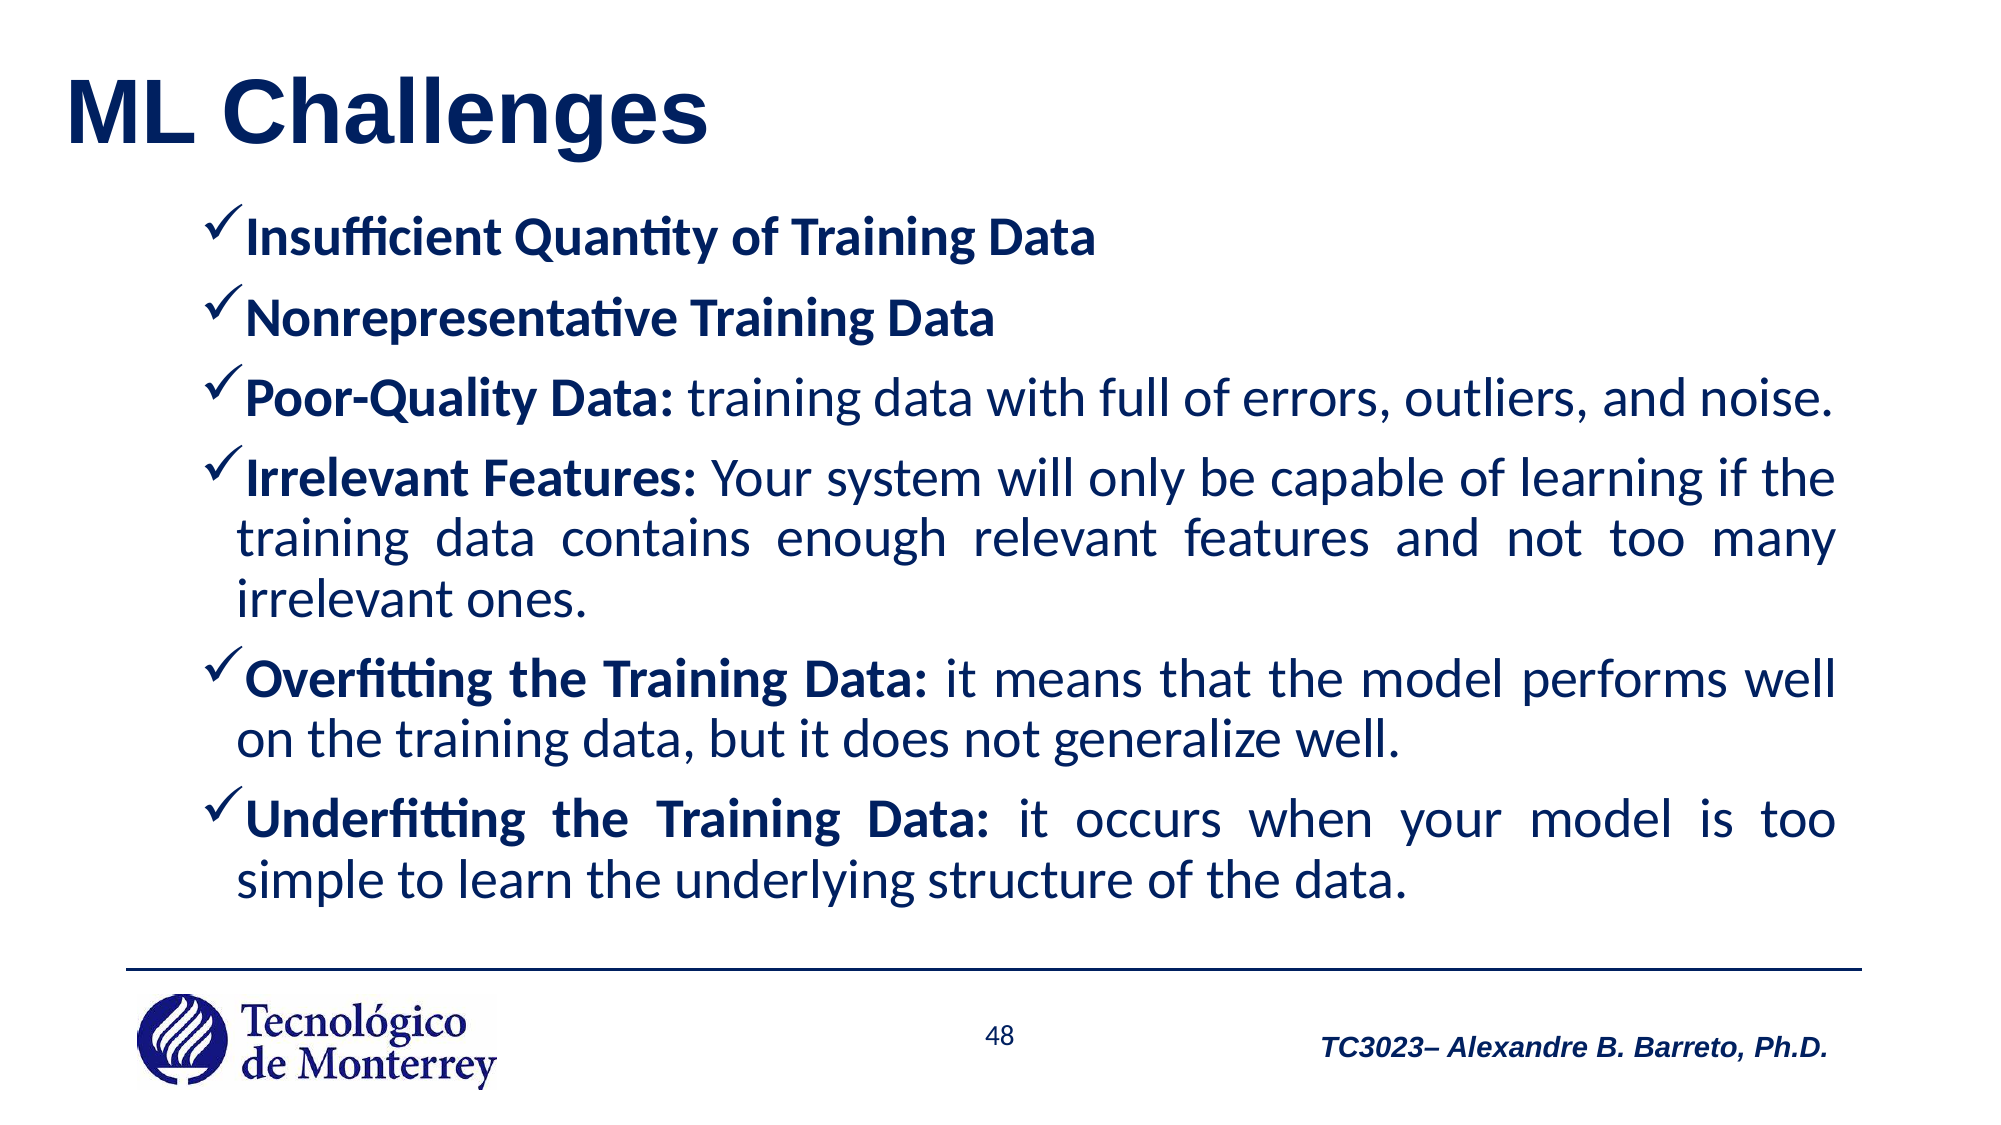

# ML Challenges
Insufficient Quantity of Training Data
Nonrepresentative Training Data
Poor-Quality Data: training data with full of errors, outliers, and noise.
Irrelevant Features: Your system will only be capable of learning if the training data contains enough relevant features and not too many irrelevant ones.
Overfitting the Training Data: it means that the model performs well on the training data, but it does not generalize well.
Underfitting the Training Data: it occurs when your model is too simple to learn the underlying structure of the data.